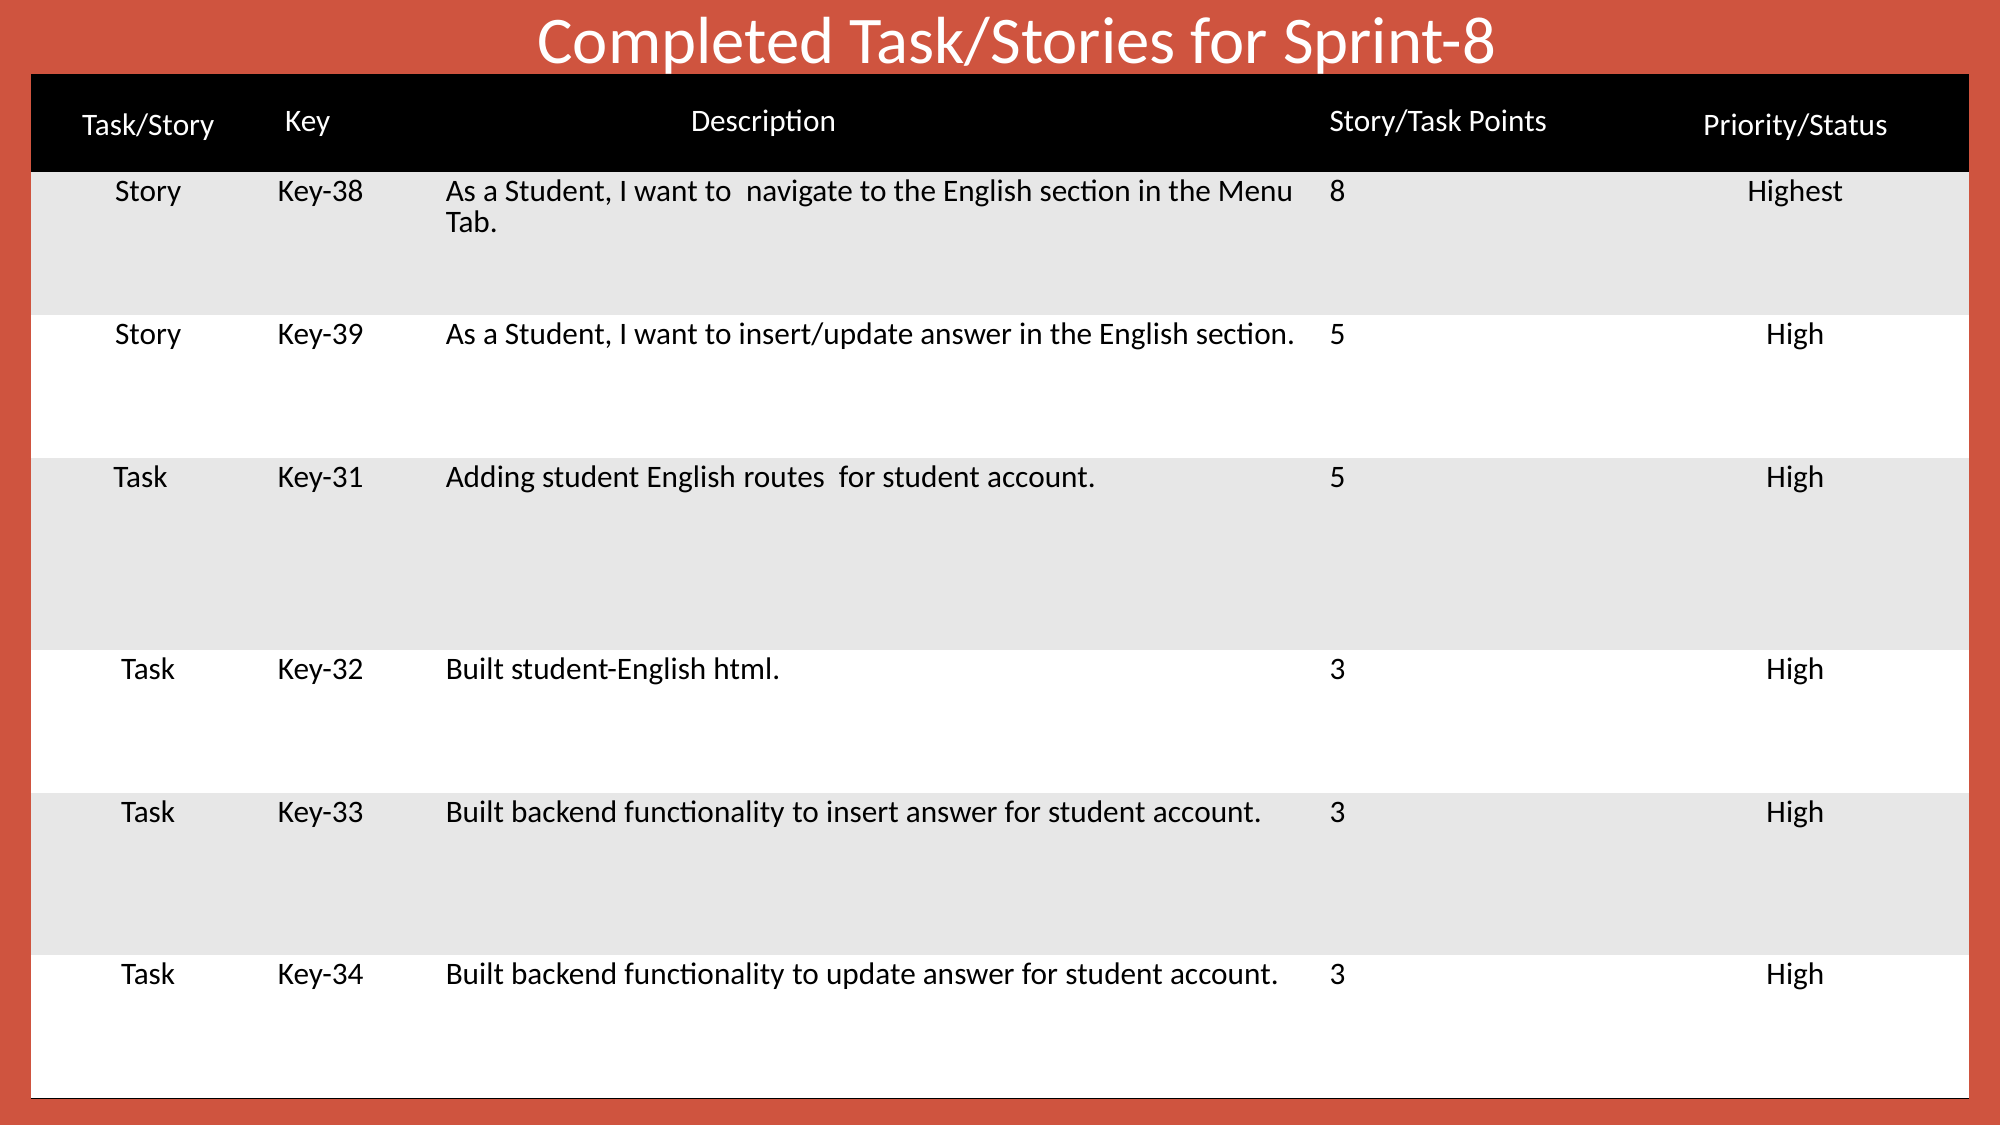

Completed Task/Stories for Sprint-8
| ​​ Task/Story​​ | Key​​ | Description | Story/Task Points​​ | ​​ Priority​​/Status |
| --- | --- | --- | --- | --- |
| Story | Key-38 | As a Student, I want to  navigate to the English section in the Menu Tab. | 8 | Highest |
| Story | Key-39 | As a Student, I want to insert/update answer in the English section. | 5 | High |
| Task | Key-31 | Adding student English routes  for student account. | 5 | High |
| Task | Key-32 | Built student-English html. | 3 | High |
| Task | Key-33 | Built backend functionality to insert answer for student account. | 3 | High |
| Task | Key-34 | Built backend functionality to update answer for student account. | 3 | High |